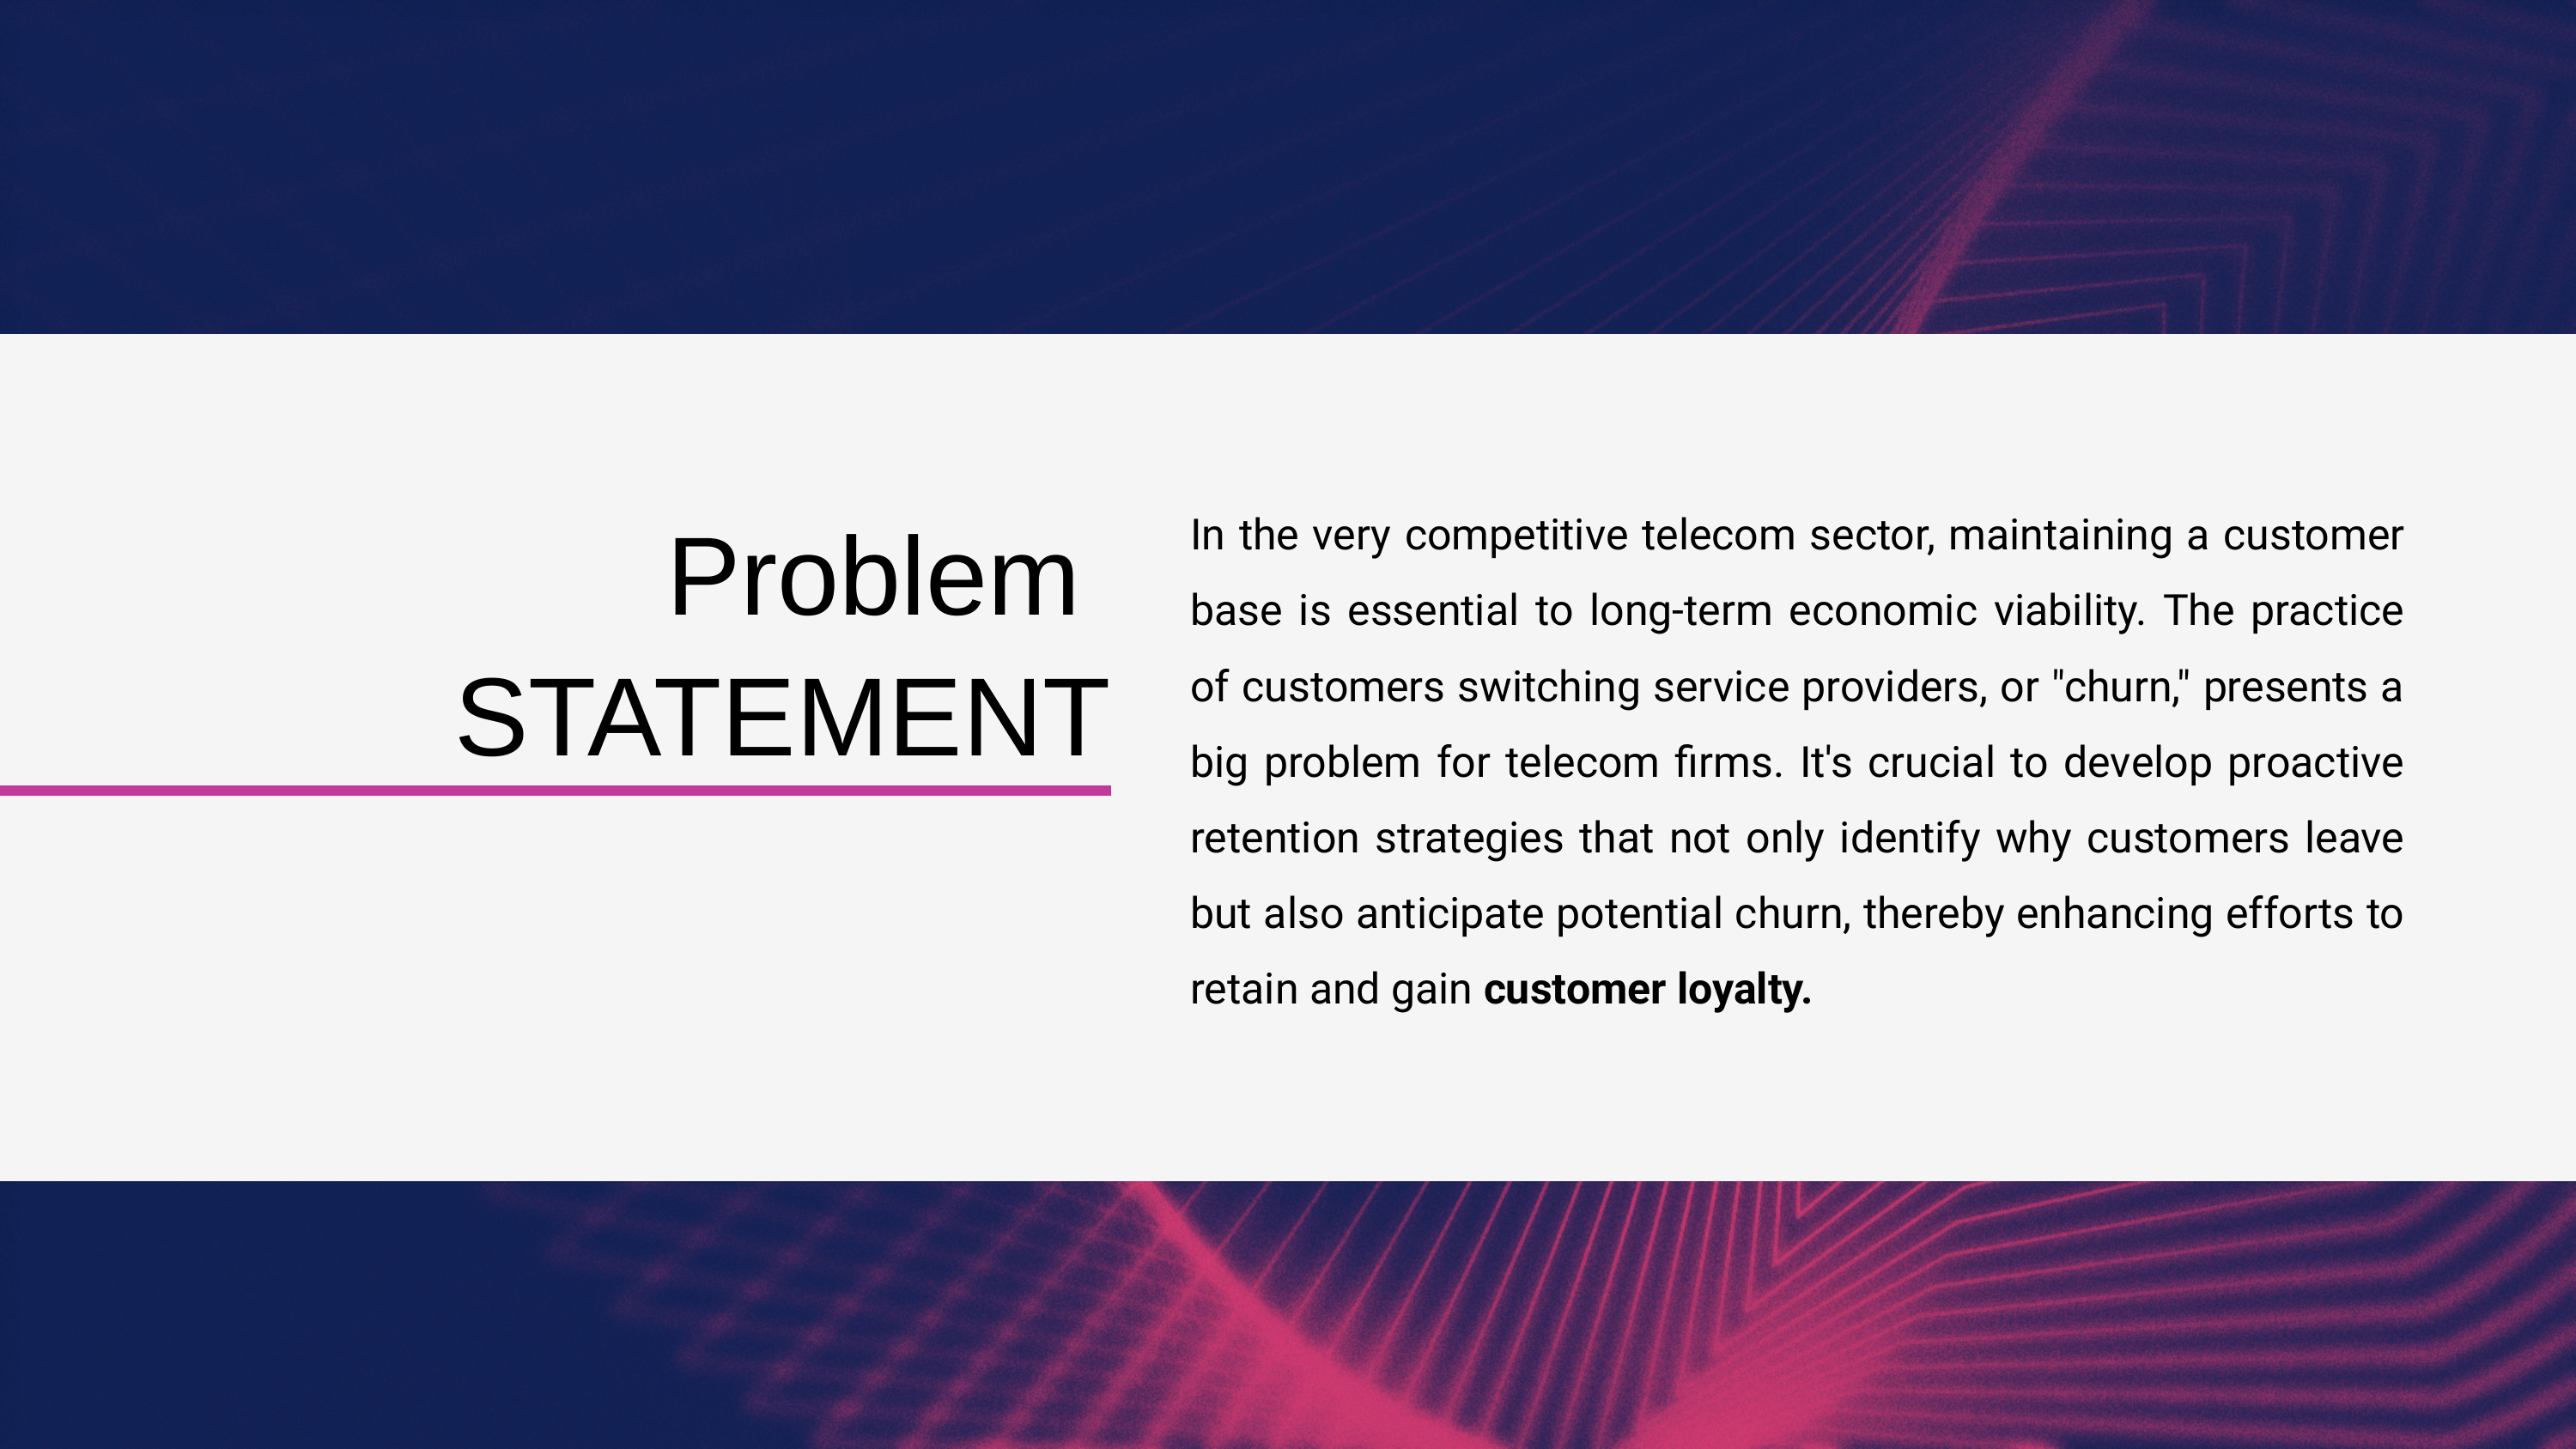

In the very competitive telecom sector, maintaining a customer base is essential to long-term economic viability. The practice of customers switching service providers, or "churn," presents a big problem for telecom firms. It's crucial to develop proactive retention strategies that not only identify why customers leave but also anticipate potential churn, thereby enhancing efforts to retain and gain customer loyalty.
Problem
STATEMENT